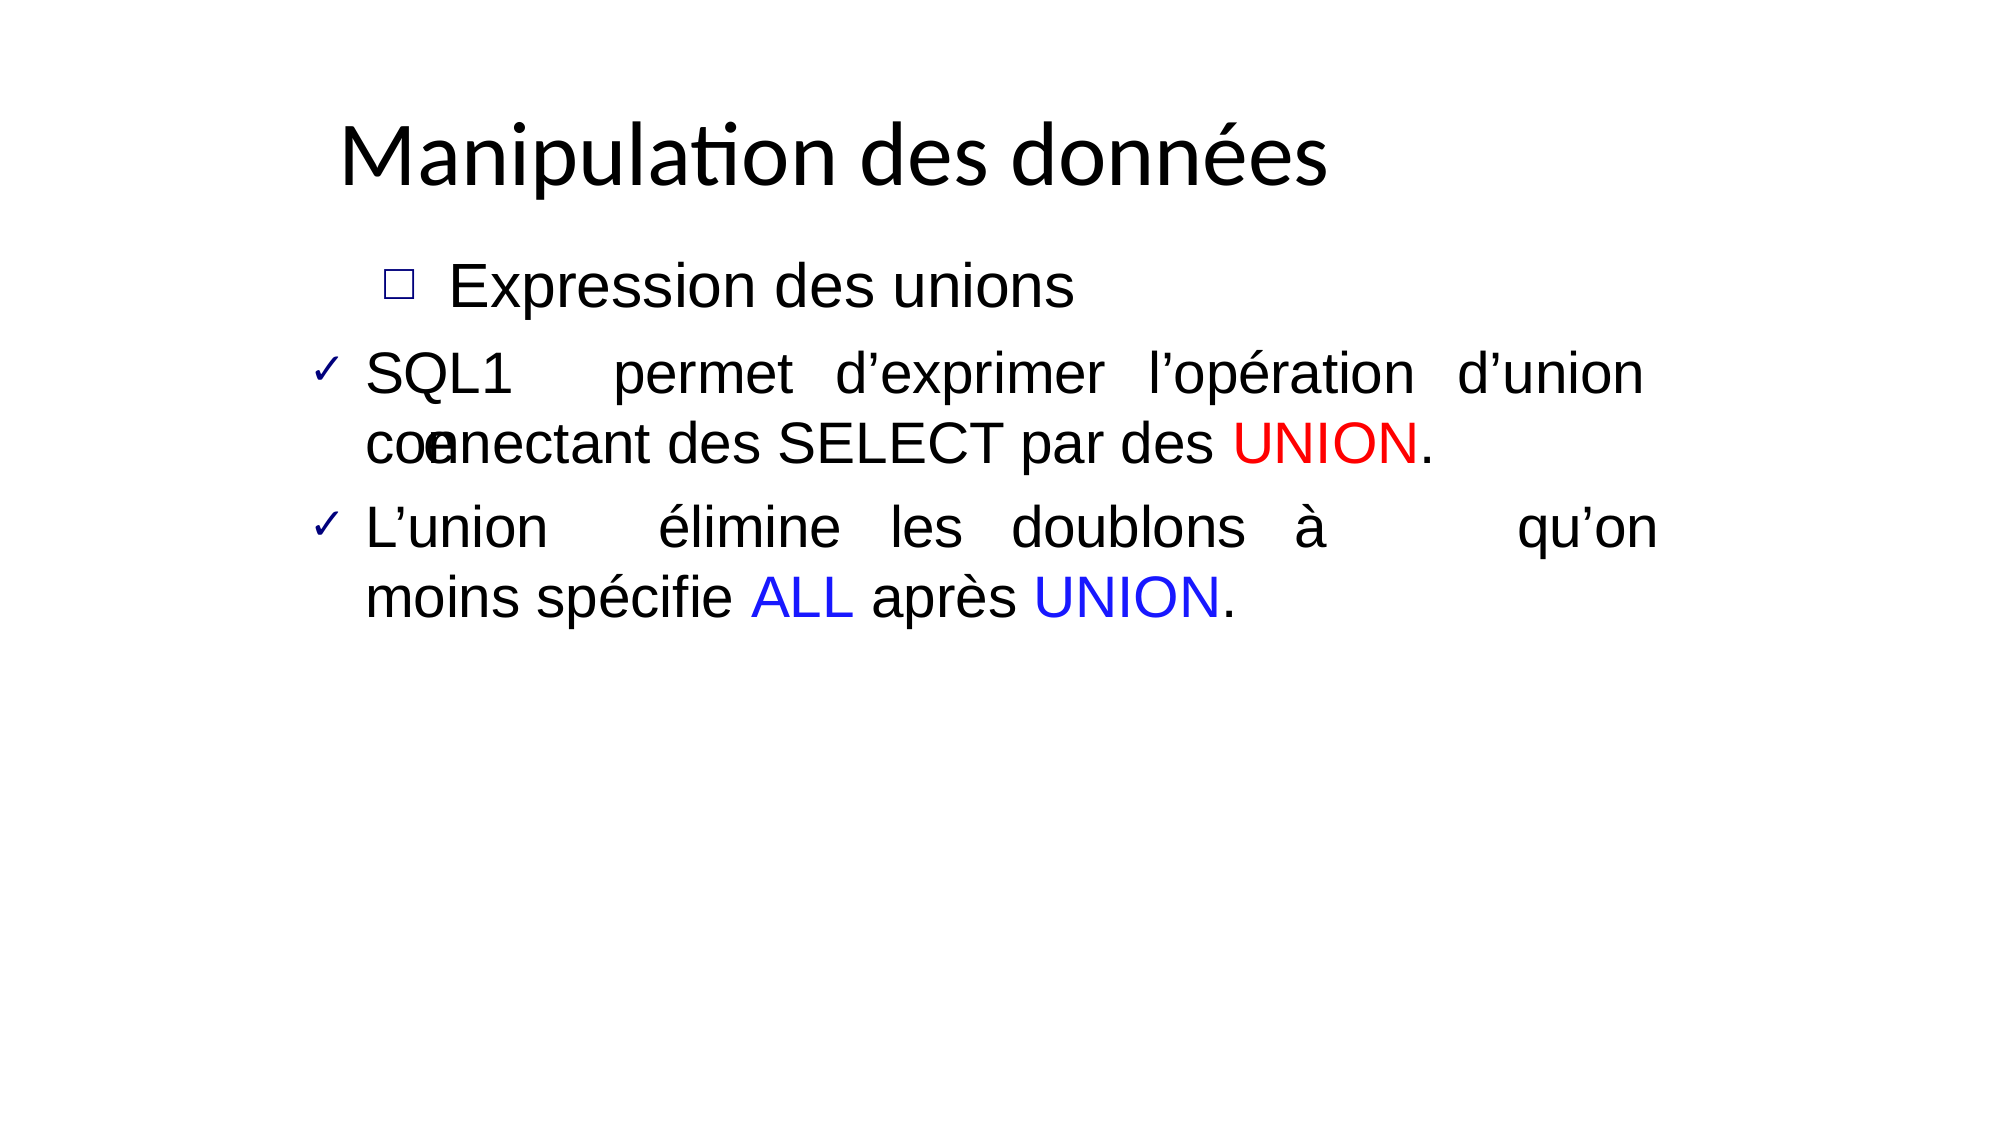

# Manipulation des données
Expression des unions
SQL1	permet	d’exprimer	l’opération	d’union	e
connectant des SELECT par des UNION.
L’union	élimine	les	doublons	à	moins spécifie ALL après UNION.
qu’on